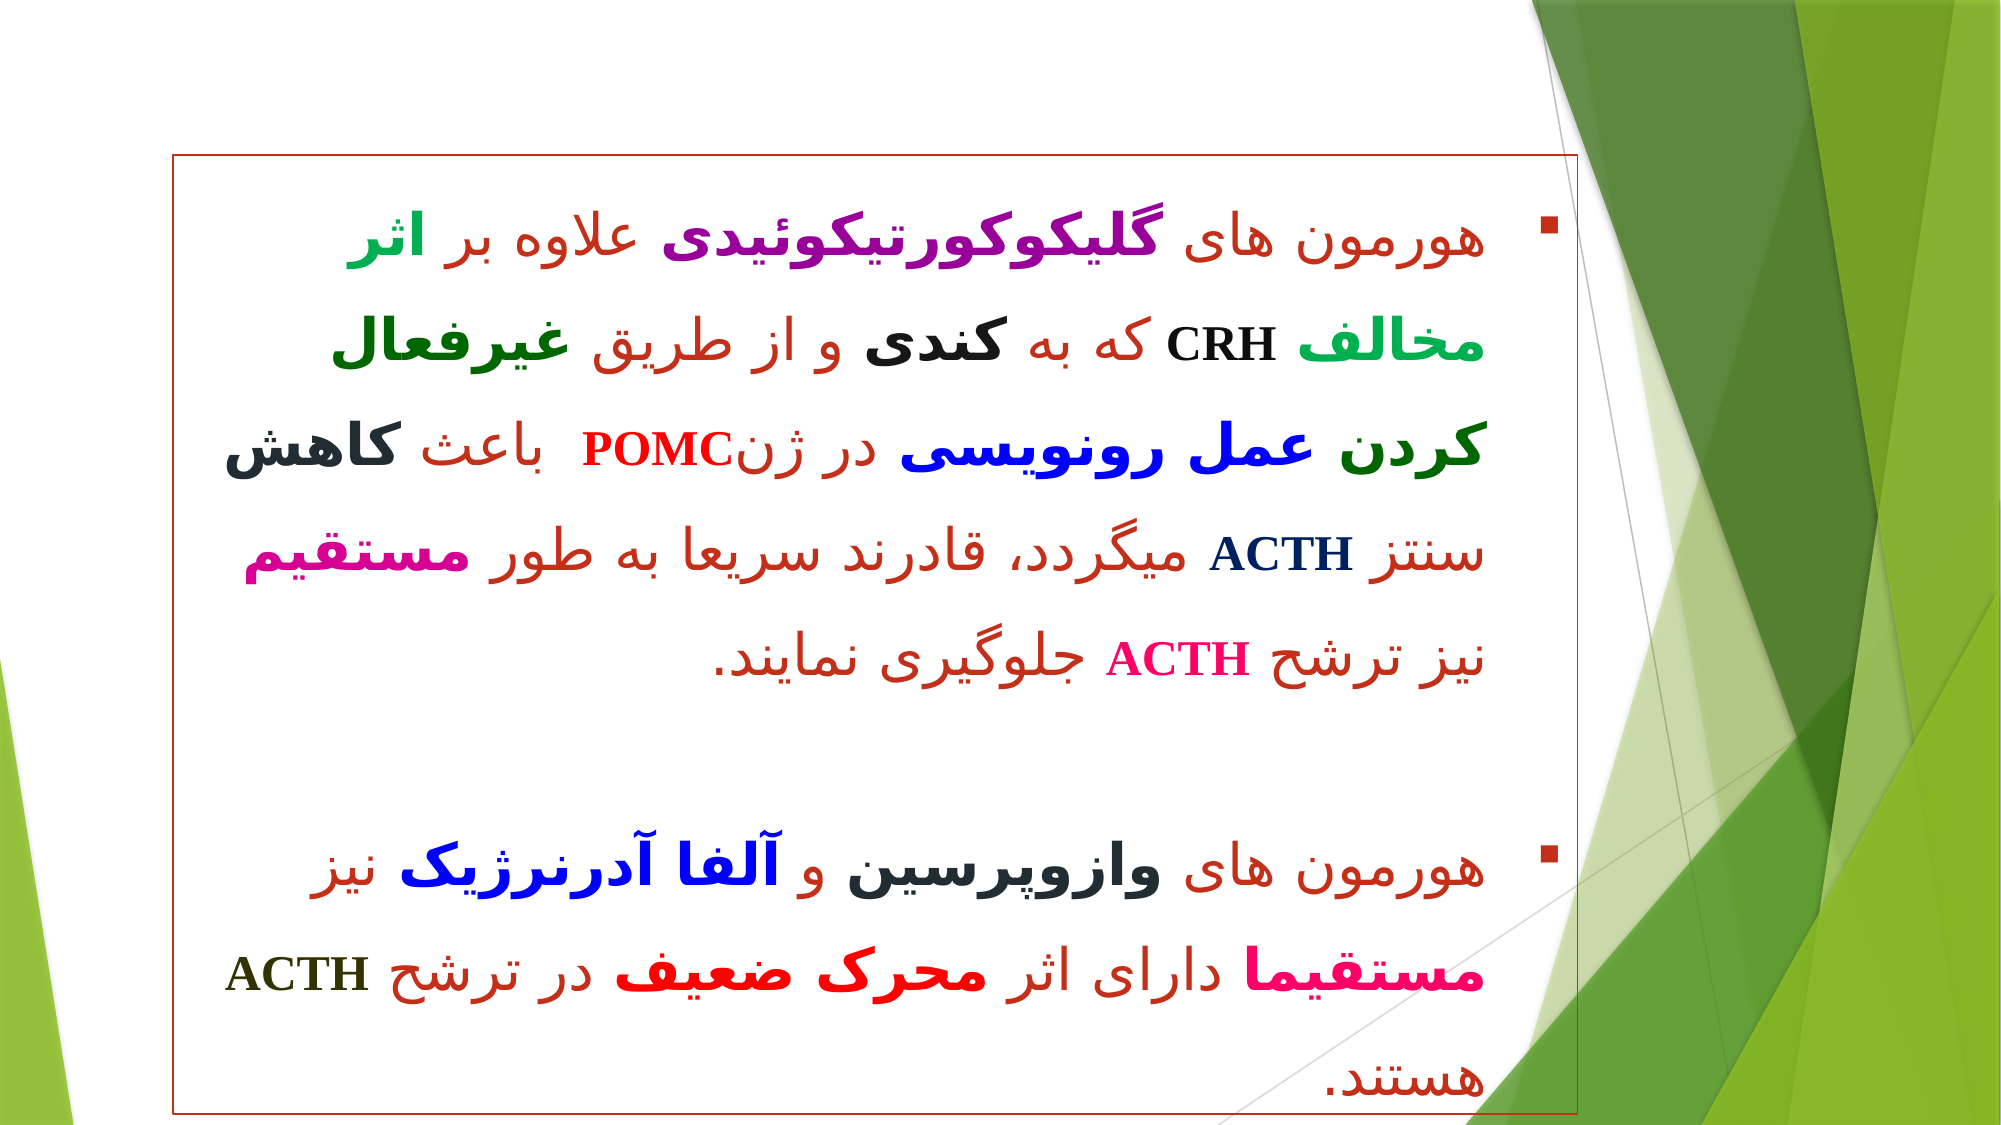

هورمون های گلیکوکورتیکوئیدی علاوه بر اثر مخالف CRH که به کندی و از طریق غیرفعال کردن عمل رونویسی در ژنPOMC  باعث کاهش سنتز ACTH میگردد، قادرند سریعا به طور مستقیم نیز ترشح ACTH جلوگیری نمایند.

هورمون های وازوپرسین و آلفا آدرنرژیک نیز مستقیما دارای اثر محرک ضعیف در ترشح ACTH هستند.